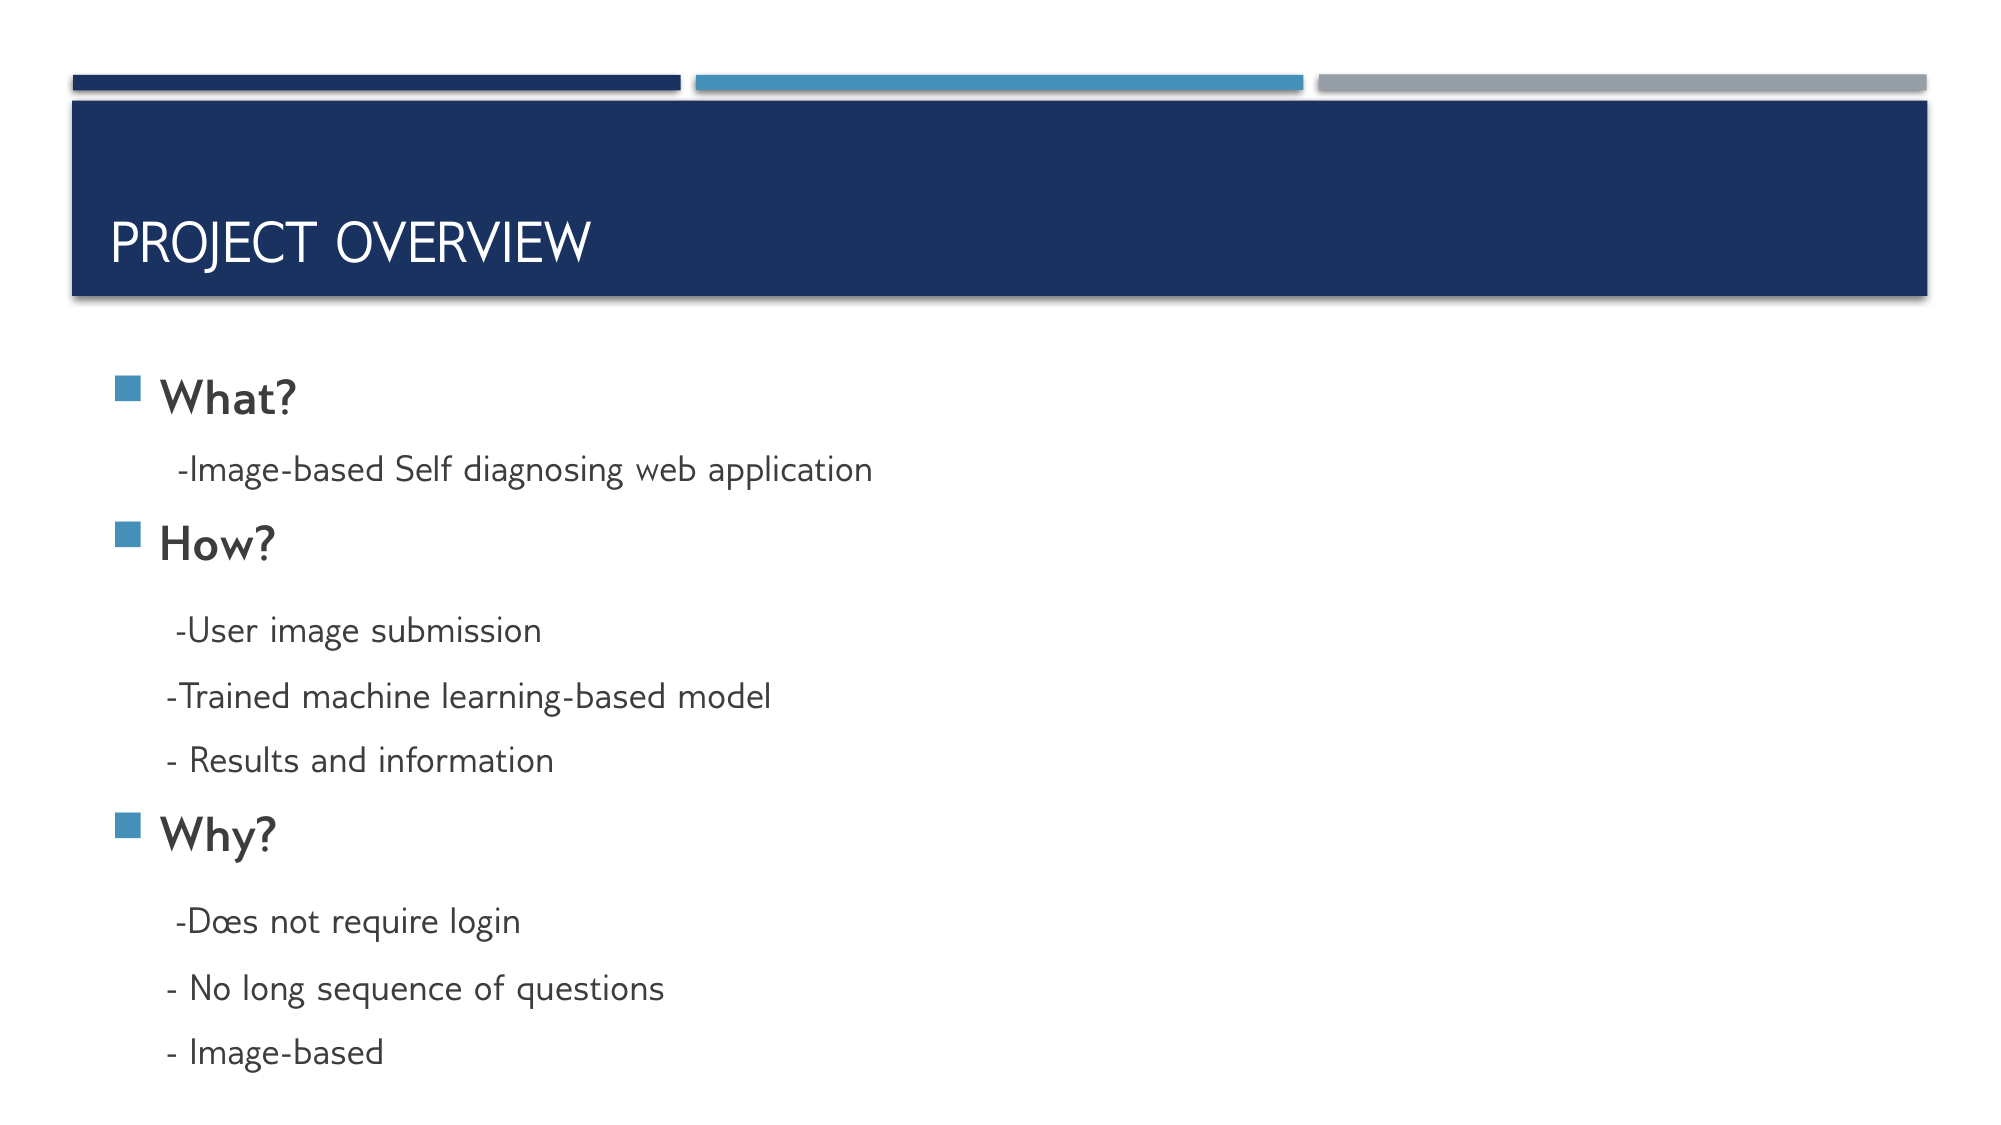

# Project Overview
What?
      -Image-based Self diagnosing web application
How?
    -User image submission
     -Trained machine learning-based model
     - Results and information
Why?
    -Does not require login
     - No long sequence of questions
     - Image-based